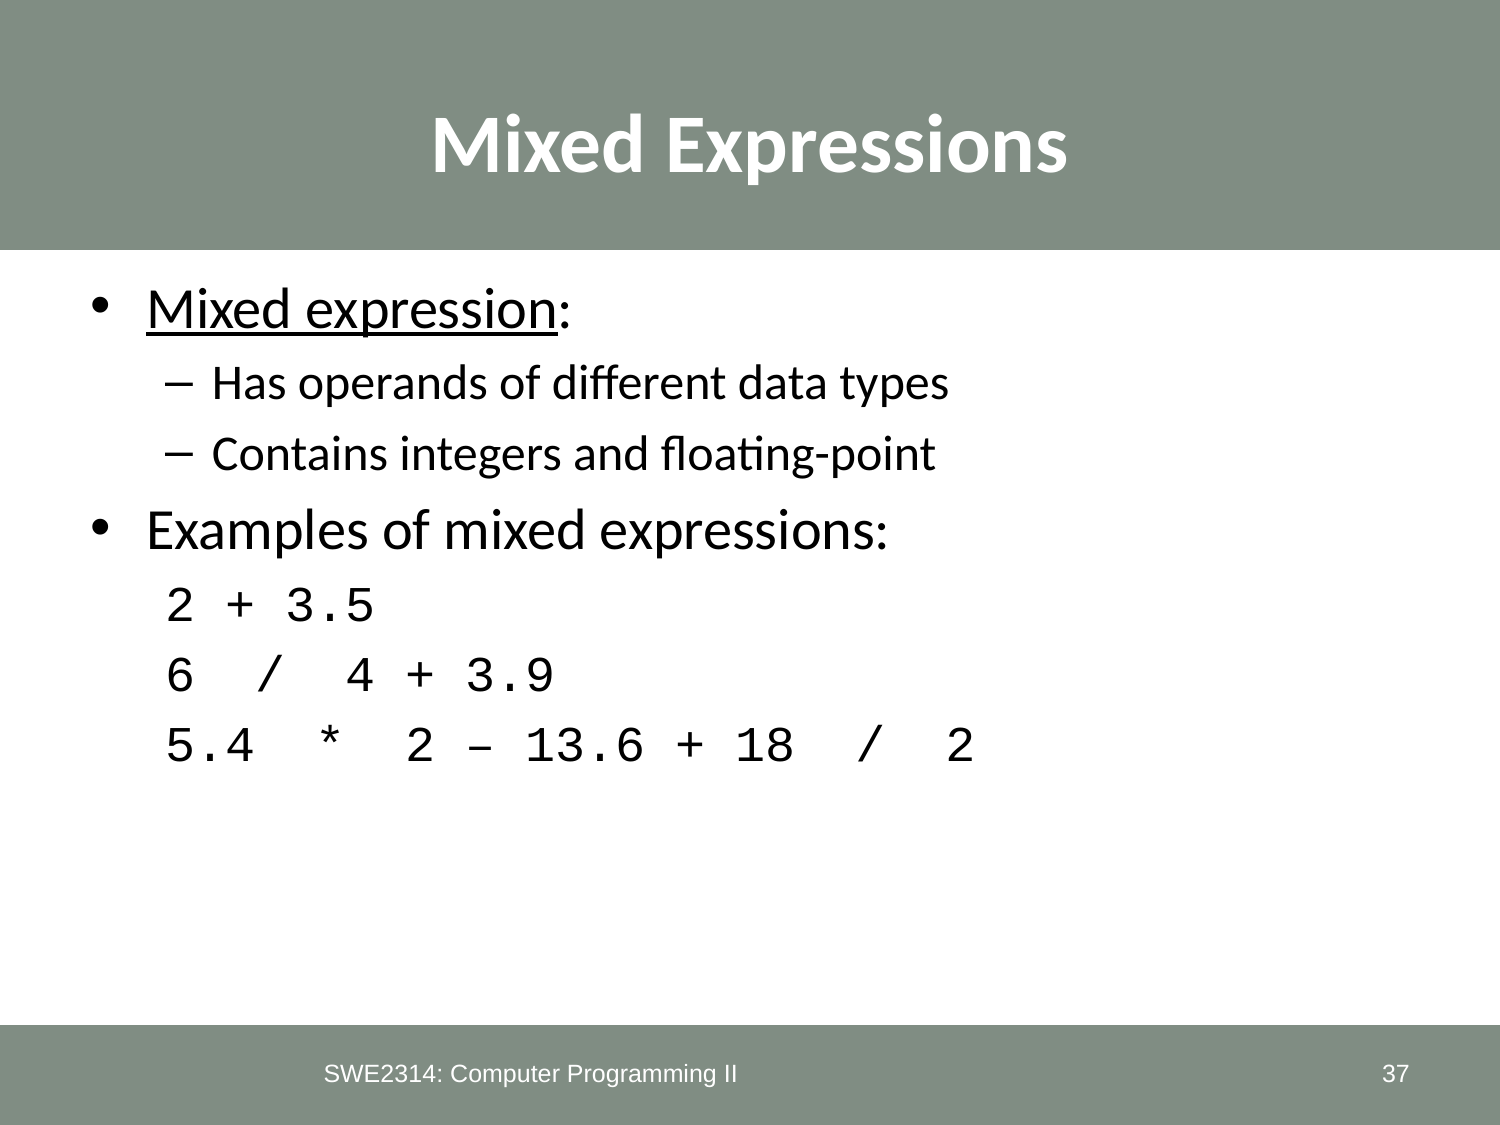

# Mixed Expressions
Mixed expression:
Has operands of different data types
Contains integers and floating-point
Examples of mixed expressions:
2 + 3.5
6  /  4 + 3.9
5.4  *  2 – 13.6 + 18  /  2

SWE2314: Computer Programming II
37